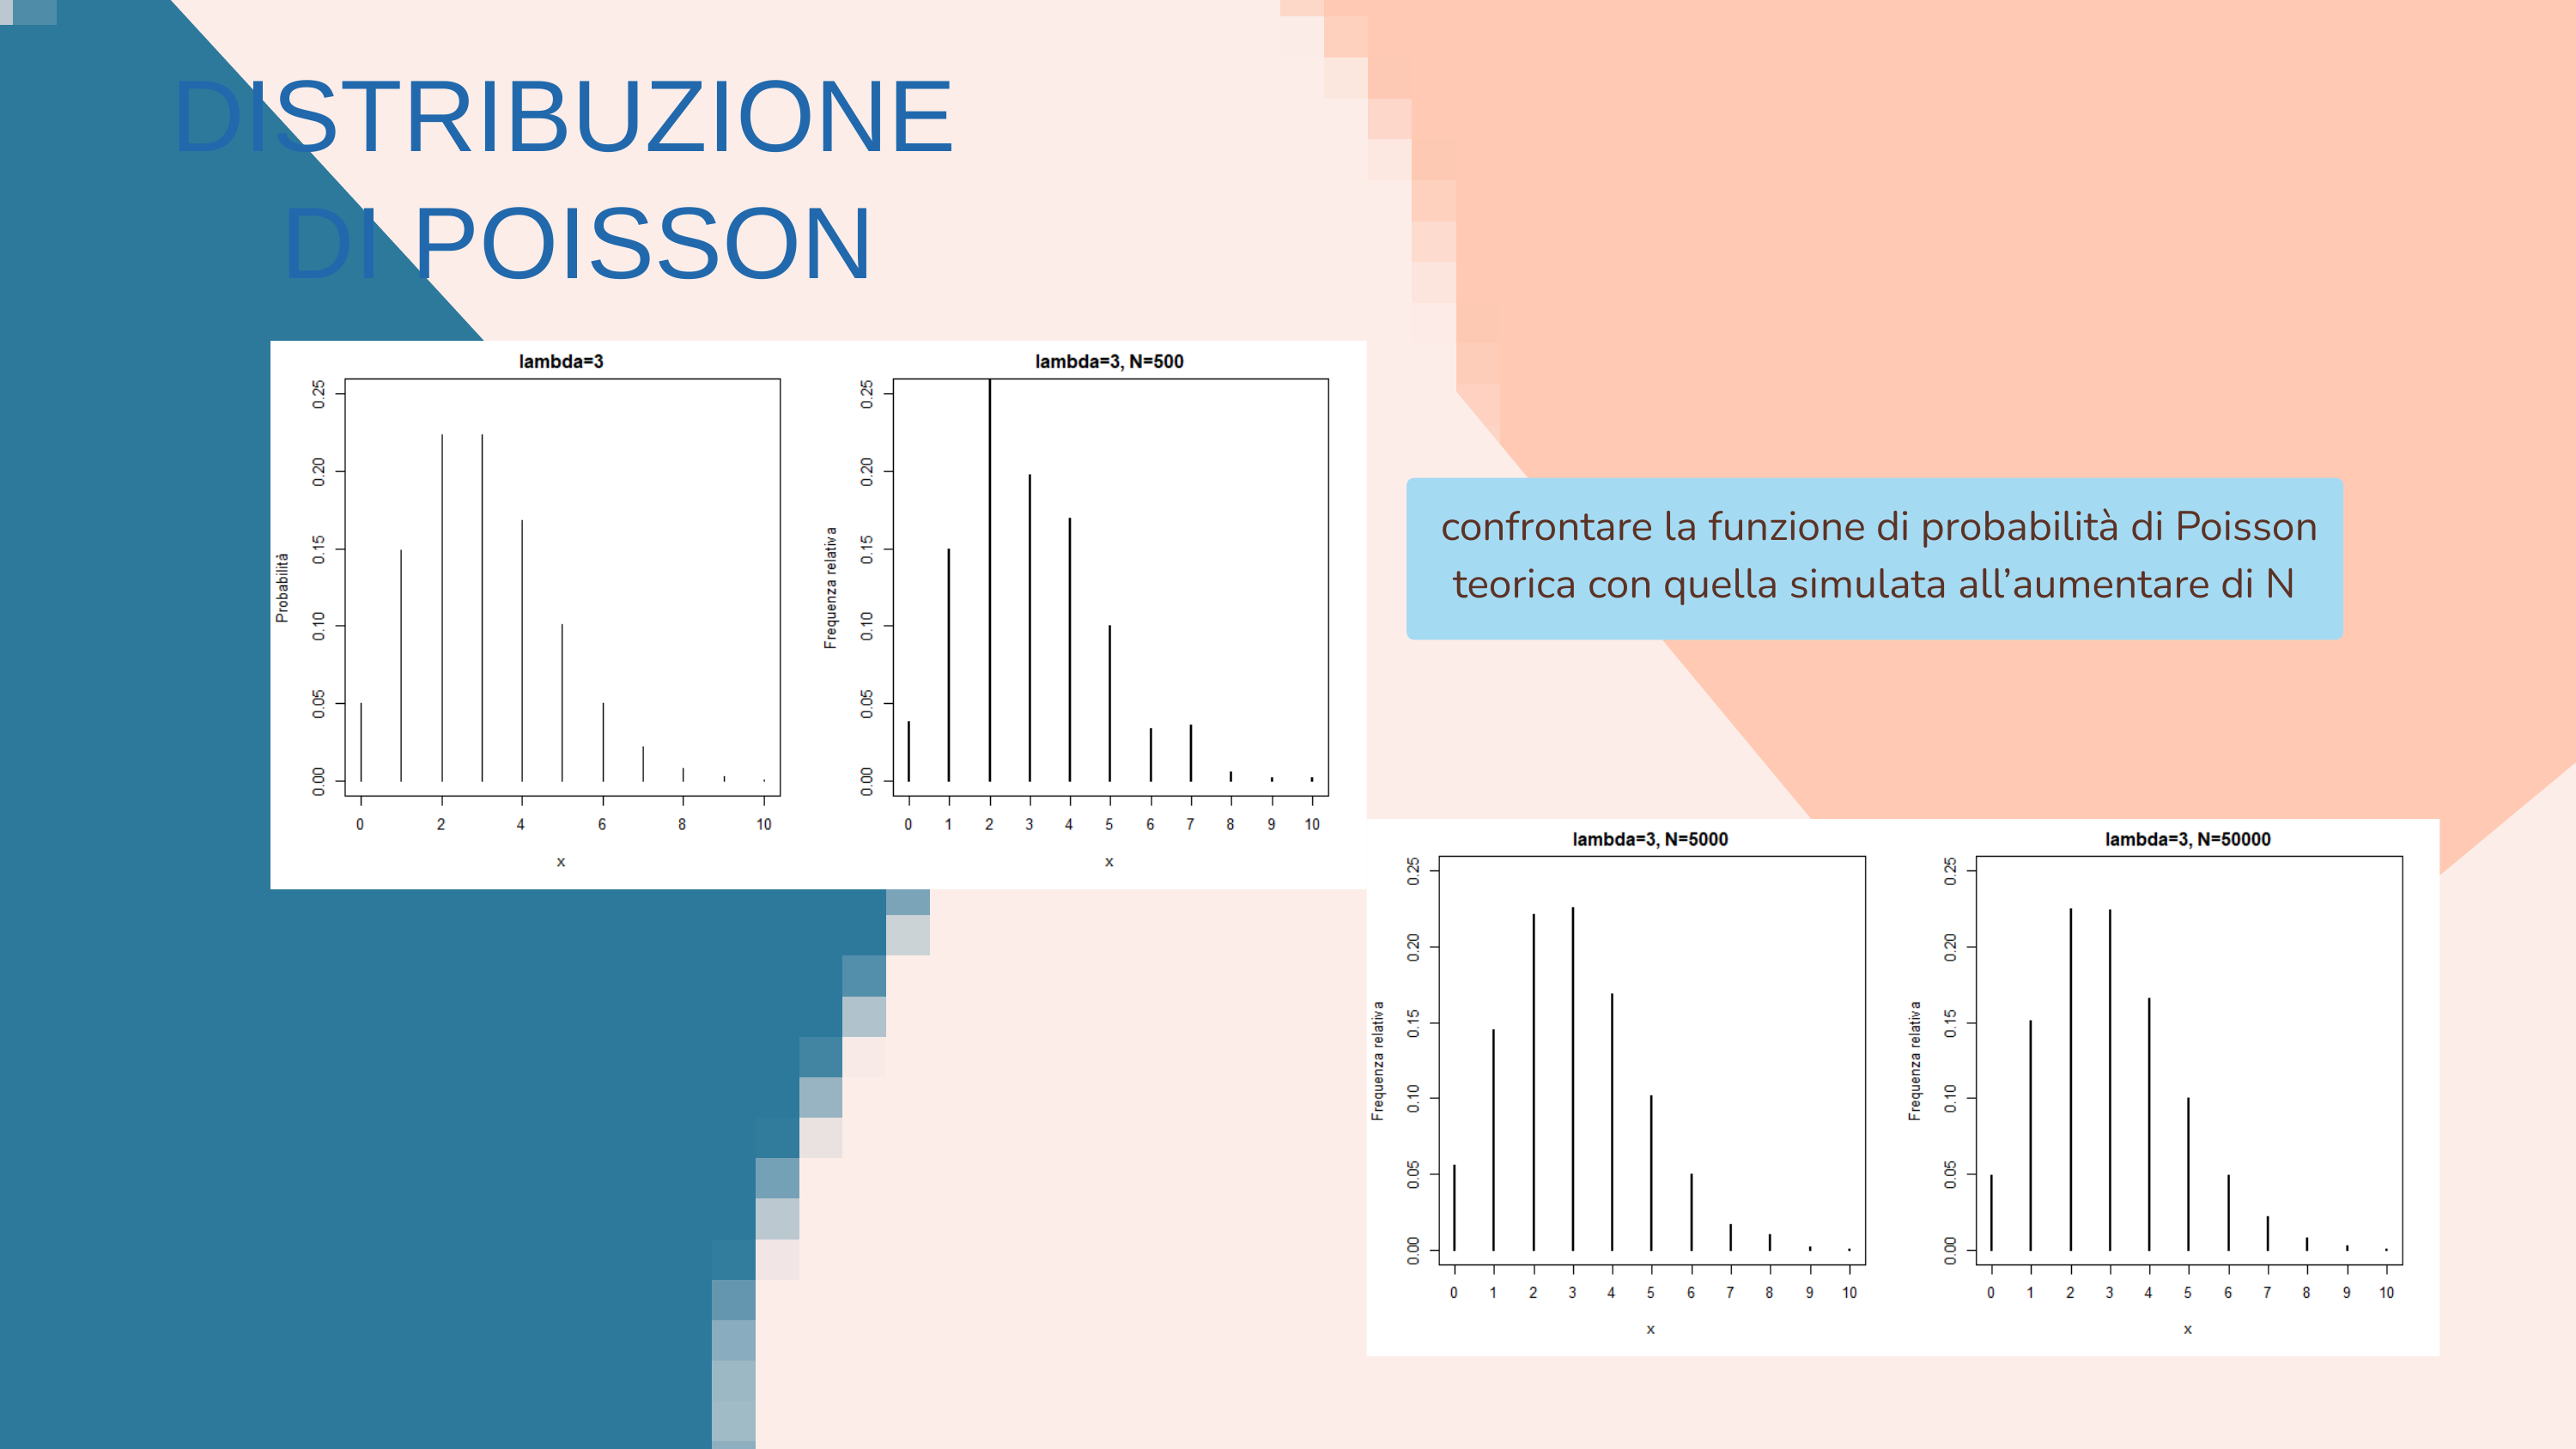

DISTRIBUZIONE
DI POISSON

 confrontare la funzione di probabilità di Poisson teorica con quella simulata all’aumentare di N